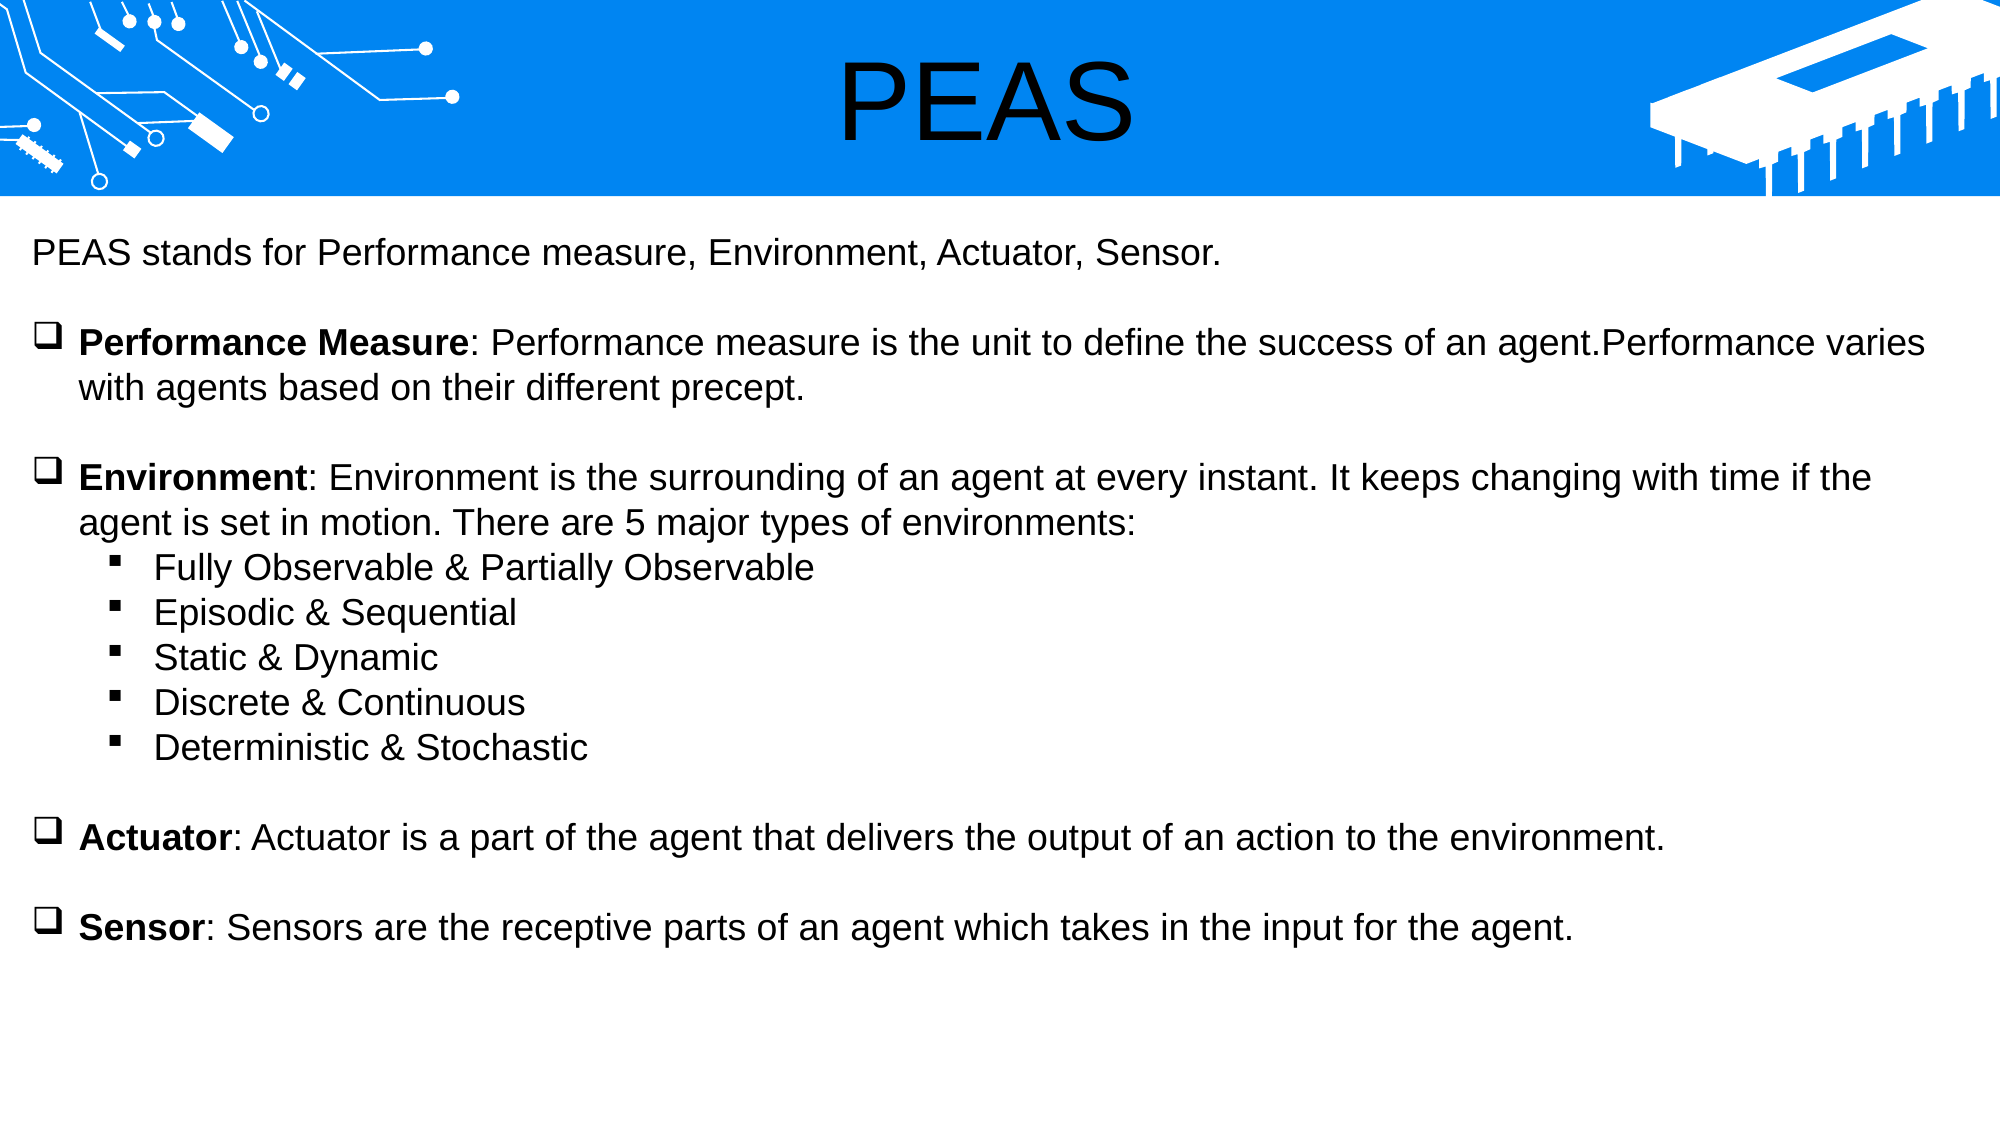

PEAS
PEAS stands for Performance measure, Environment, Actuator, Sensor.

Performance Measure: Performance measure is the unit to define the success of an agent.Performance varies with agents based on their different precept.

Environment: Environment is the surrounding of an agent at every instant. It keeps changing with time if the agent is set in motion. There are 5 major types of environments:
Fully Observable & Partially Observable
Episodic & Sequential
Static & Dynamic
Discrete & Continuous
Deterministic & Stochastic

Actuator: Actuator is a part of the agent that delivers the output of an action to the environment.

Sensor: Sensors are the receptive parts of an agent which takes in the input for the agent.